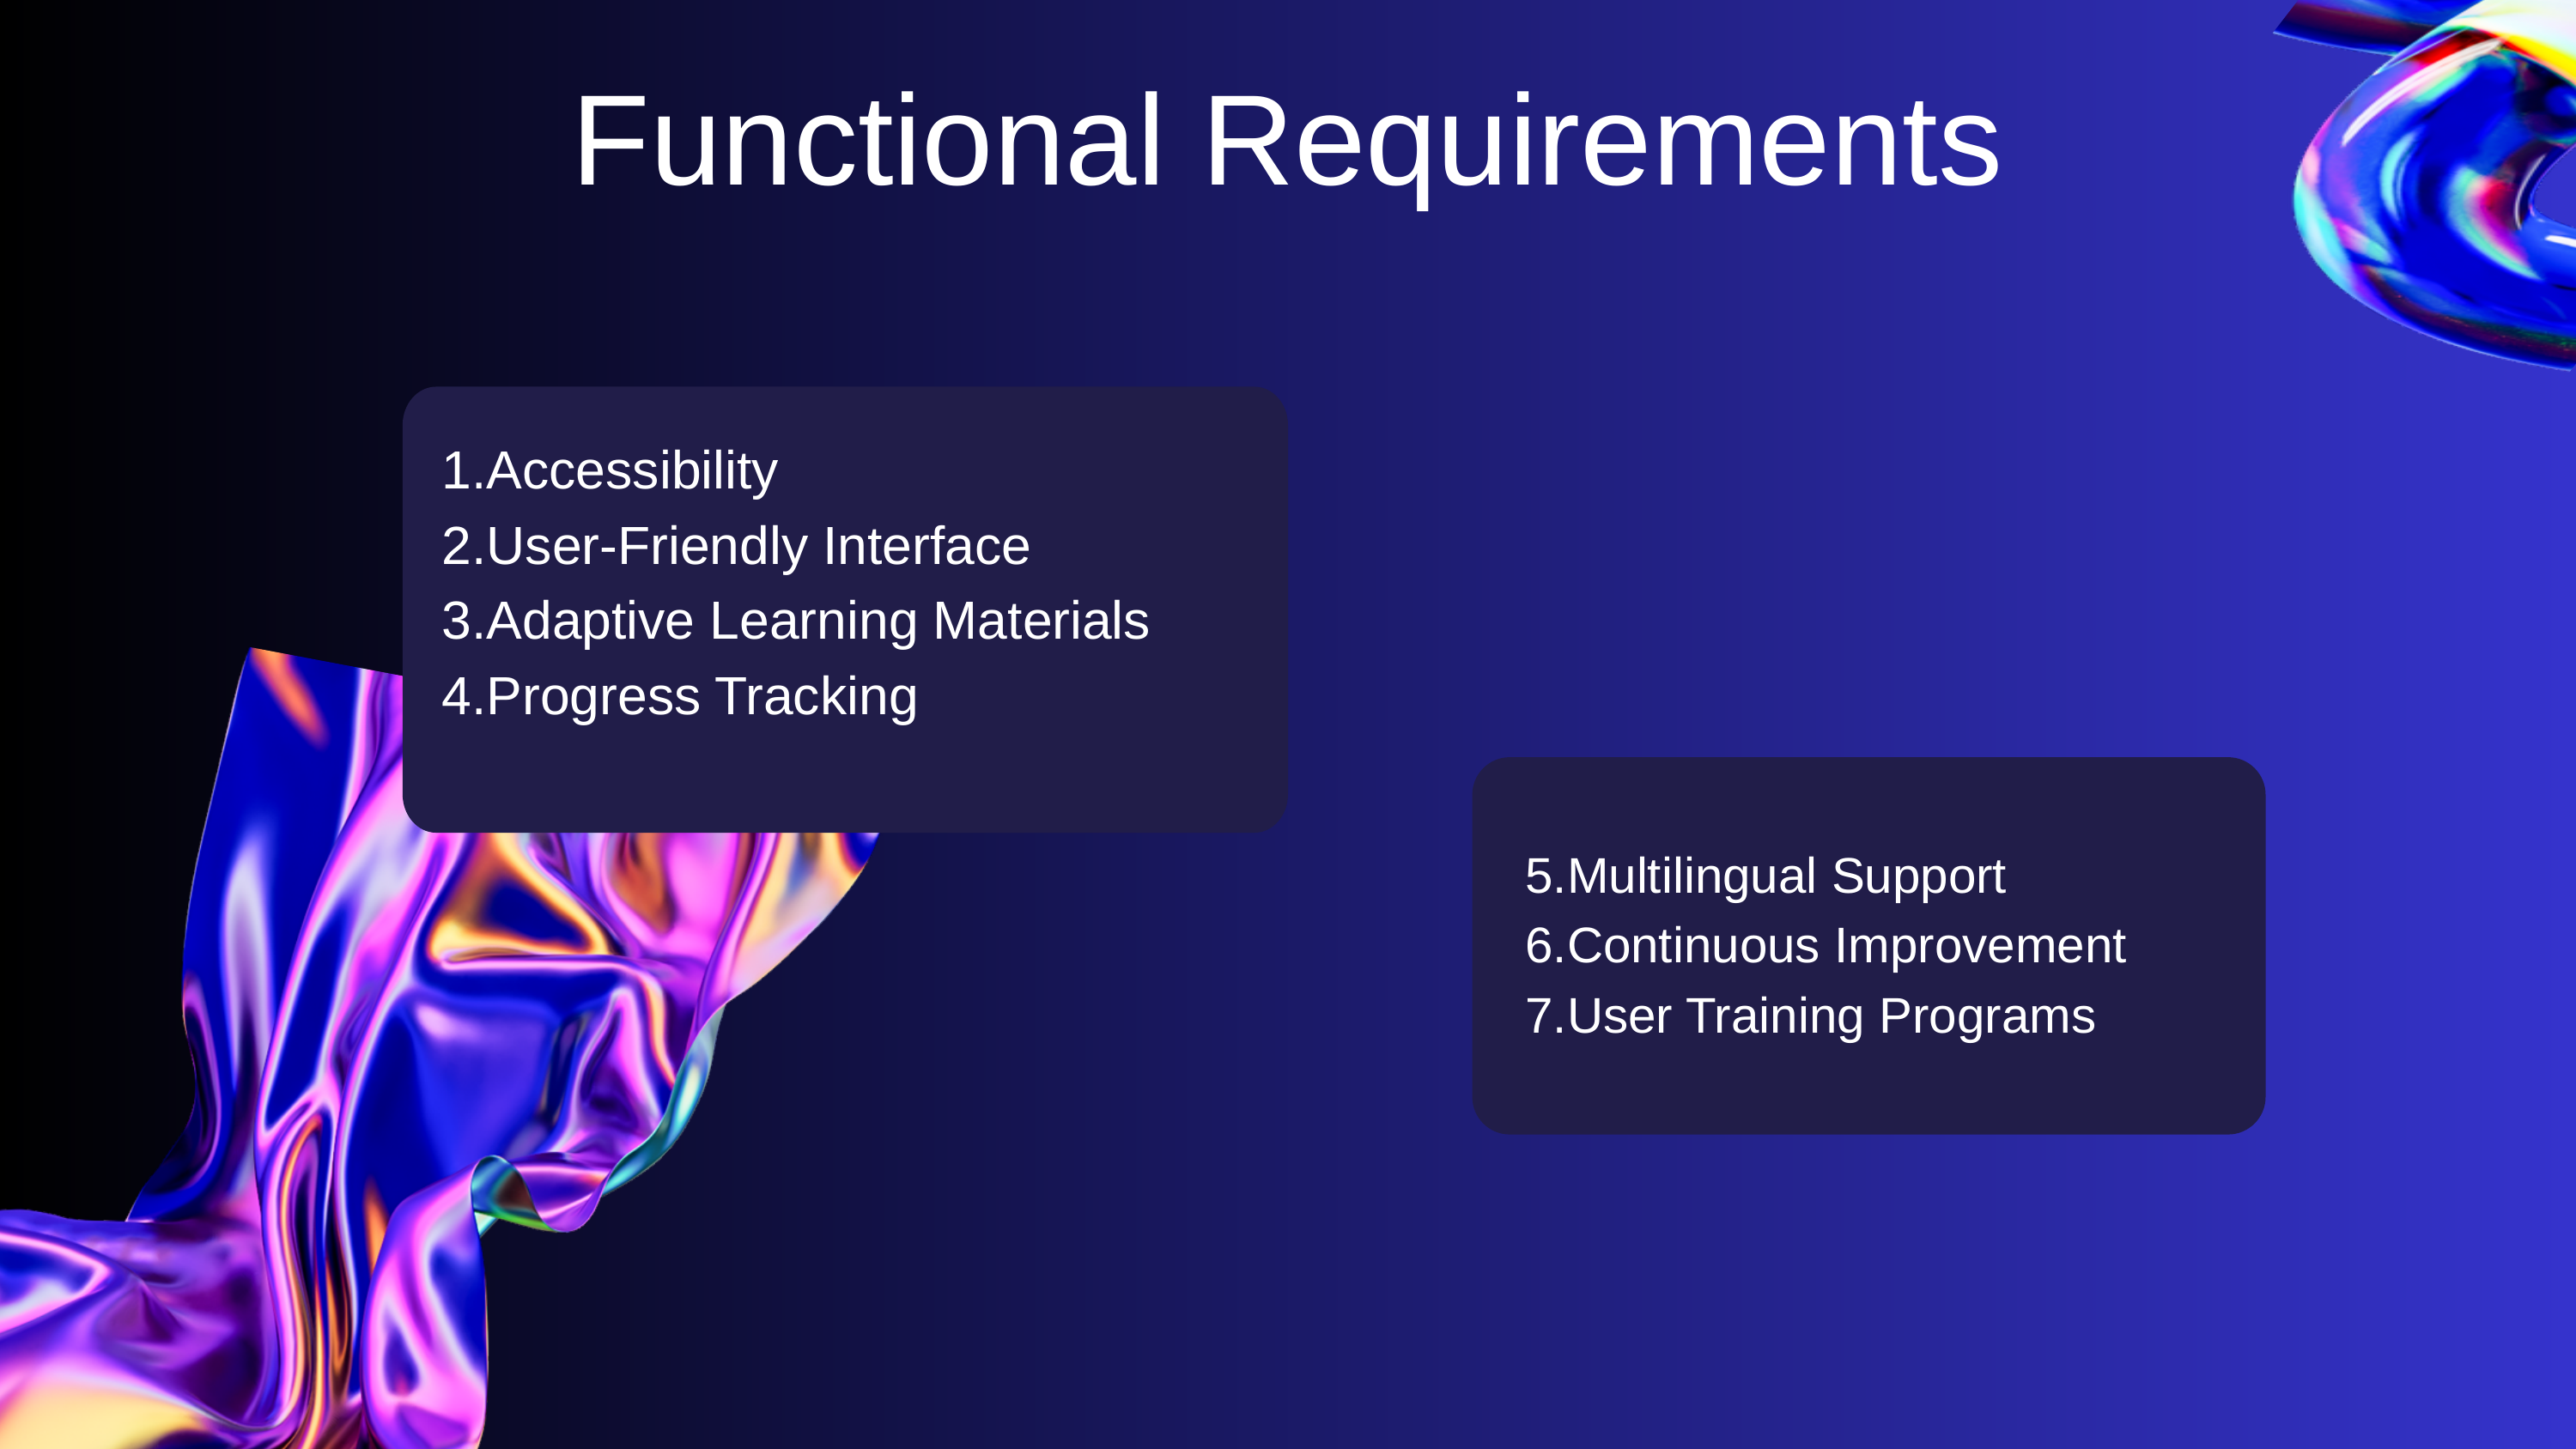

Functional Requirements

1.Accessibility
2.User-Friendly Interface
3.Adaptive Learning Materials
4.Progress Tracking

5.Multilingual Support
6.Continuous Improvement
7.User Training Programs